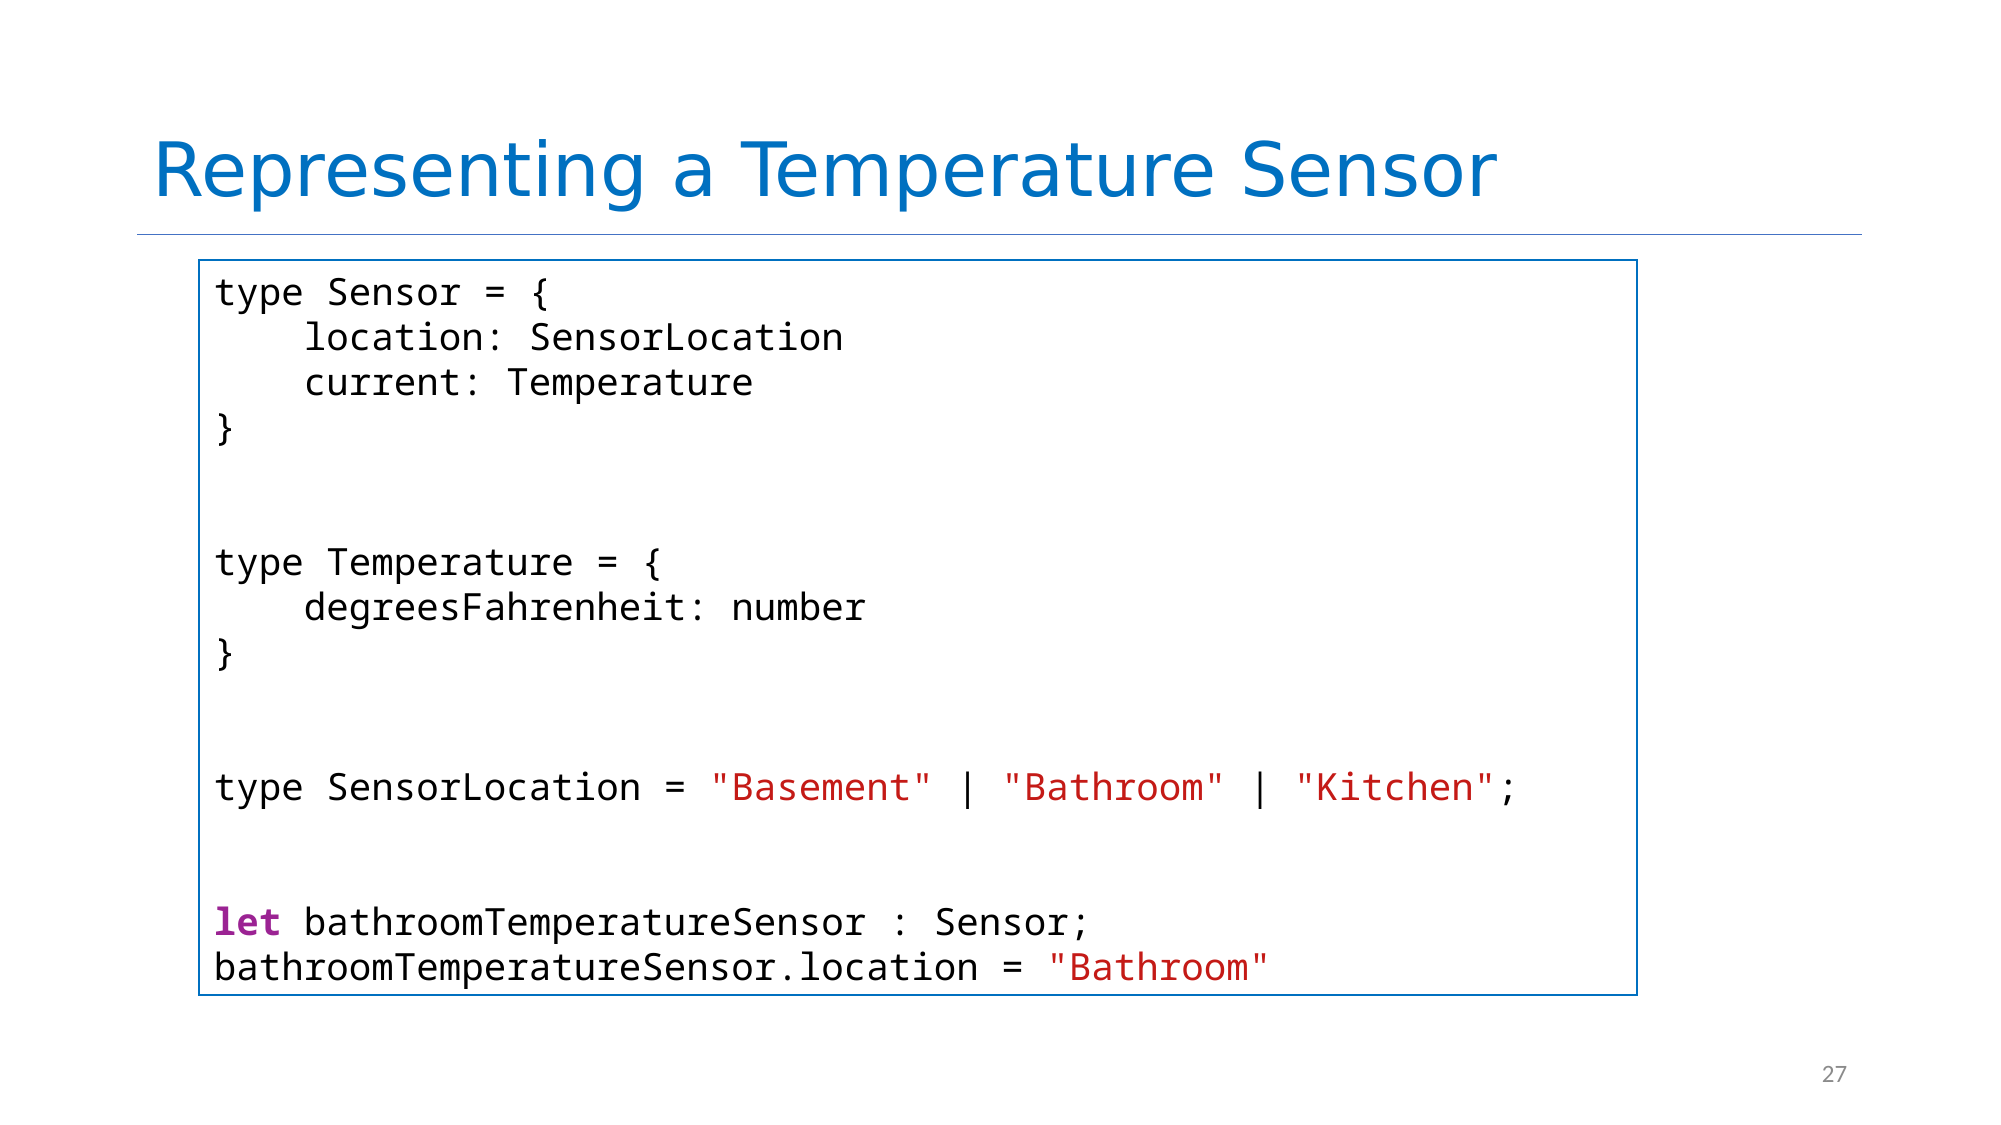

# Representing a Temperature Sensor
type Sensor = {
    location: SensorLocation
    current: Temperature
}

type Temperature = {
    degreesFahrenheit: number
}

type SensorLocation = "Basement" | "Bathroom" | "Kitchen";

let bathroomTemperatureSensor : Sensor;
bathroomTemperatureSensor.location = "Bathroom"
27